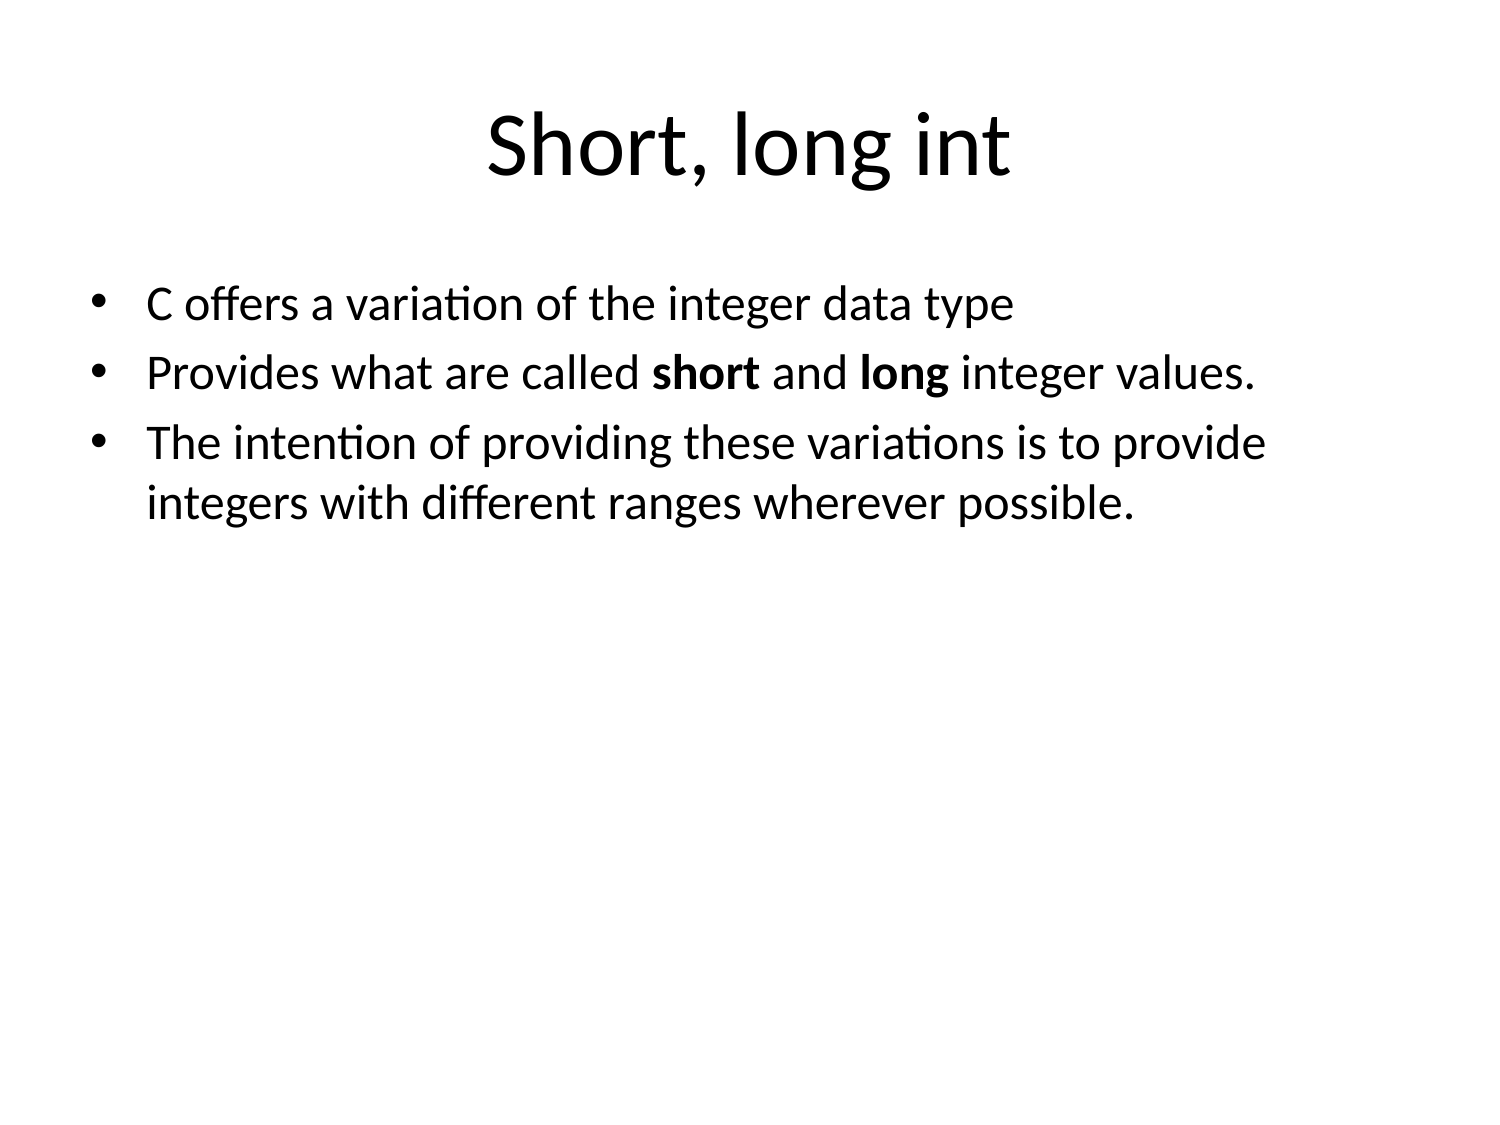

# Short, long int
C offers a variation of the integer data type
Provides what are called short and long integer values.
The intention of providing these variations is to provide integers with different ranges wherever possible.